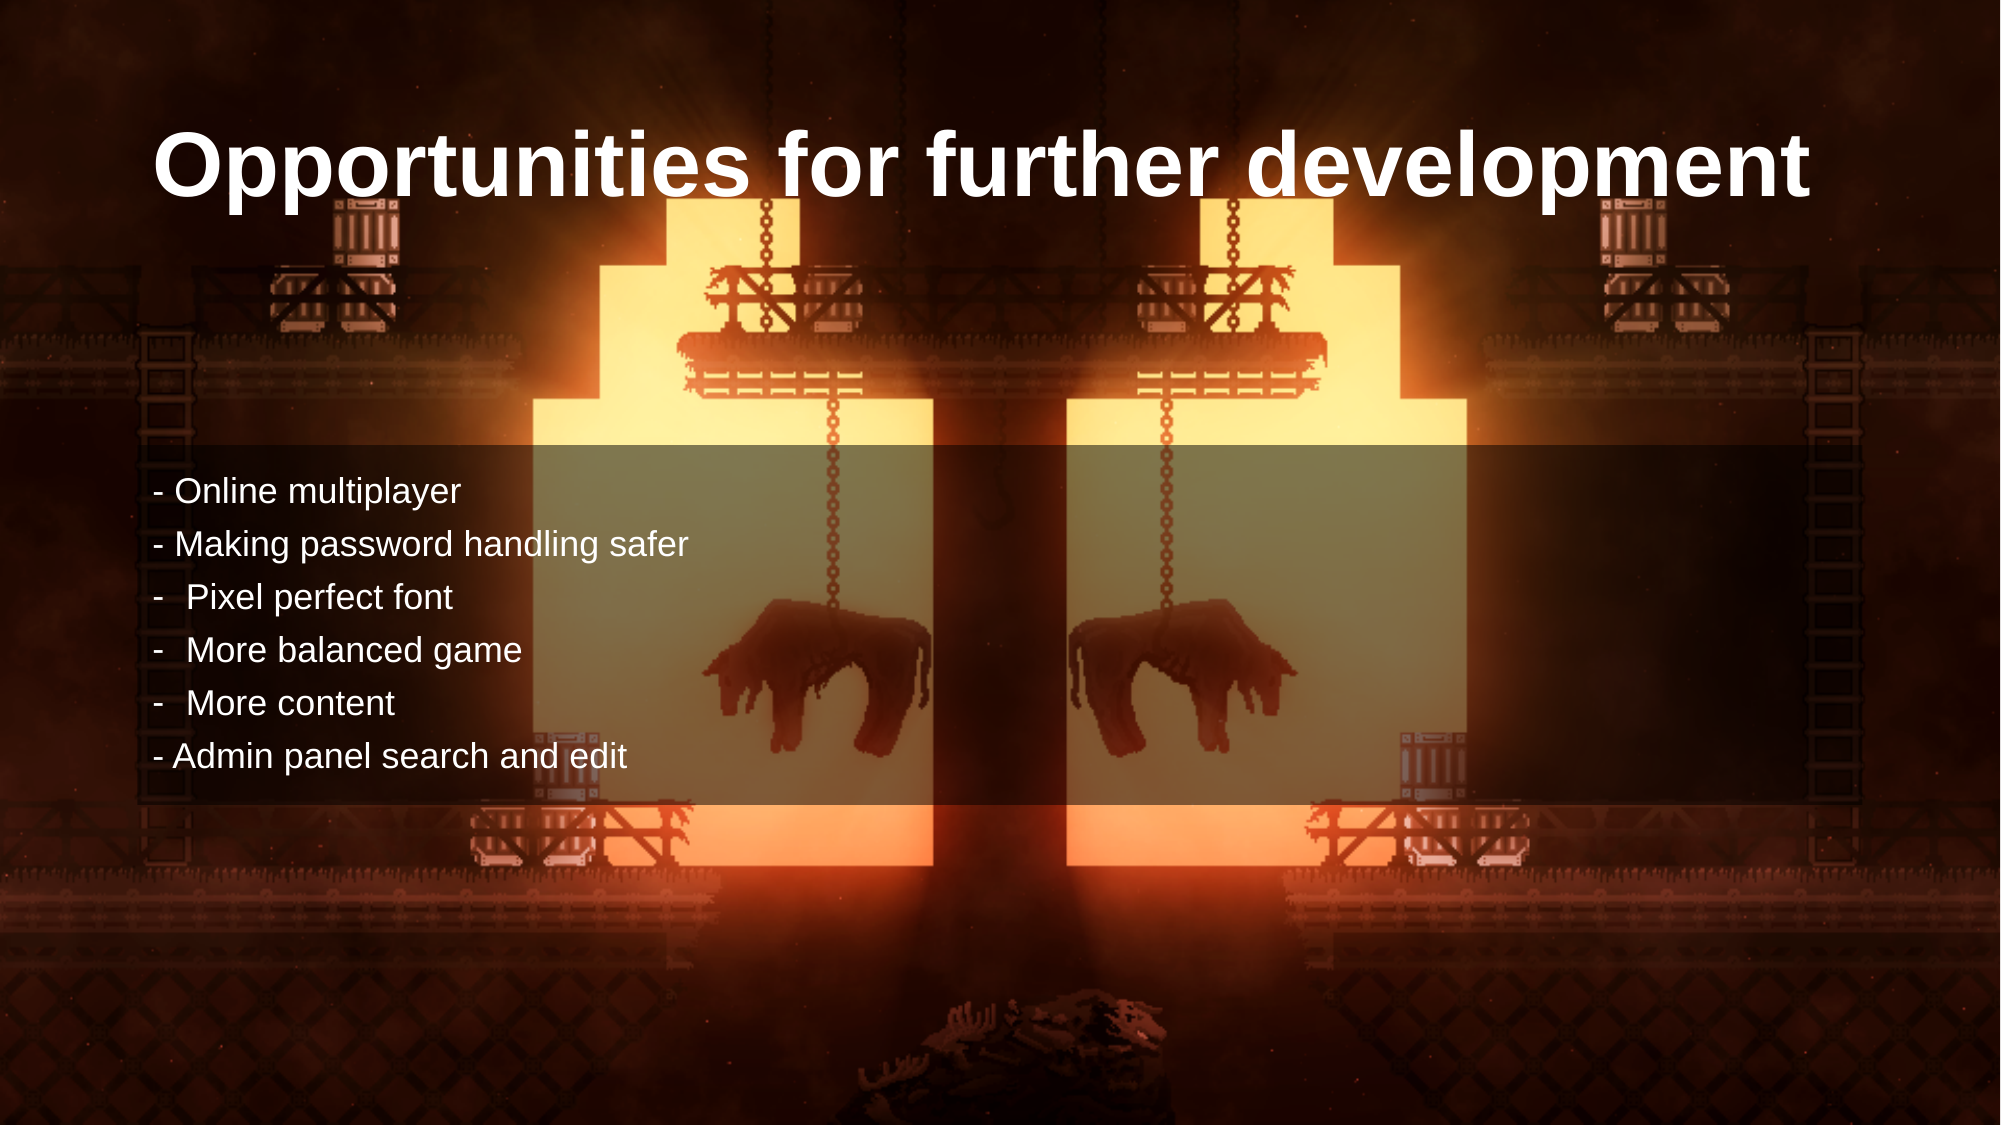

Opportunities for further development
#

- Online multiplayer
- Making password handling safer
Pixel perfect font
More balanced game
More content
- Admin panel search and edit